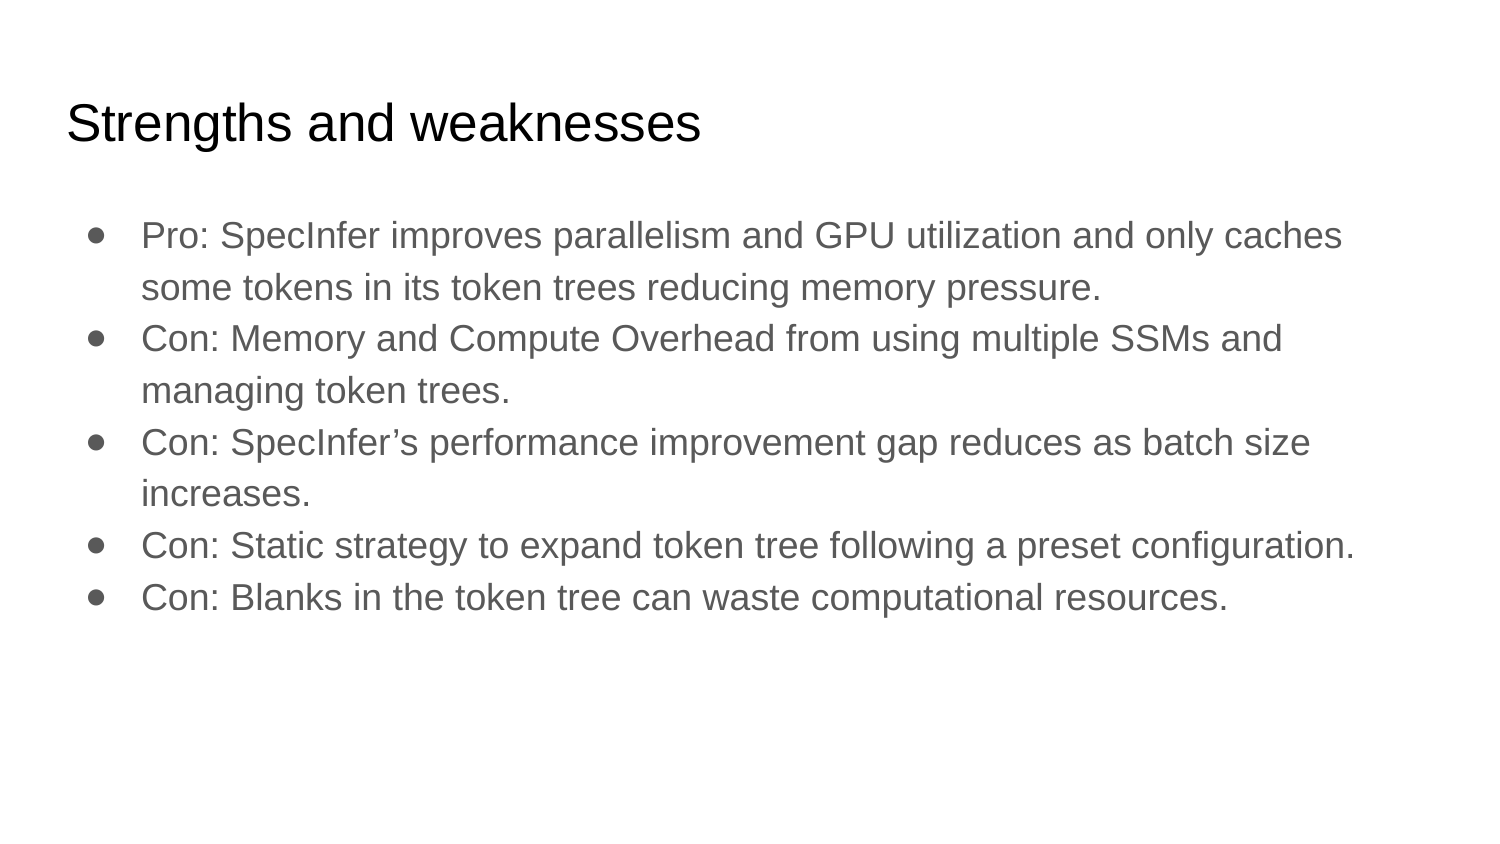

# Strengths and weaknesses
Pro: SpecInfer improves parallelism and GPU utilization and only caches some tokens in its token trees reducing memory pressure.
Con: Memory and Compute Overhead from using multiple SSMs and managing token trees.
Con: SpecInfer’s performance improvement gap reduces as batch size increases.
Con: Static strategy to expand token tree following a preset configuration.
Con: Blanks in the token tree can waste computational resources.